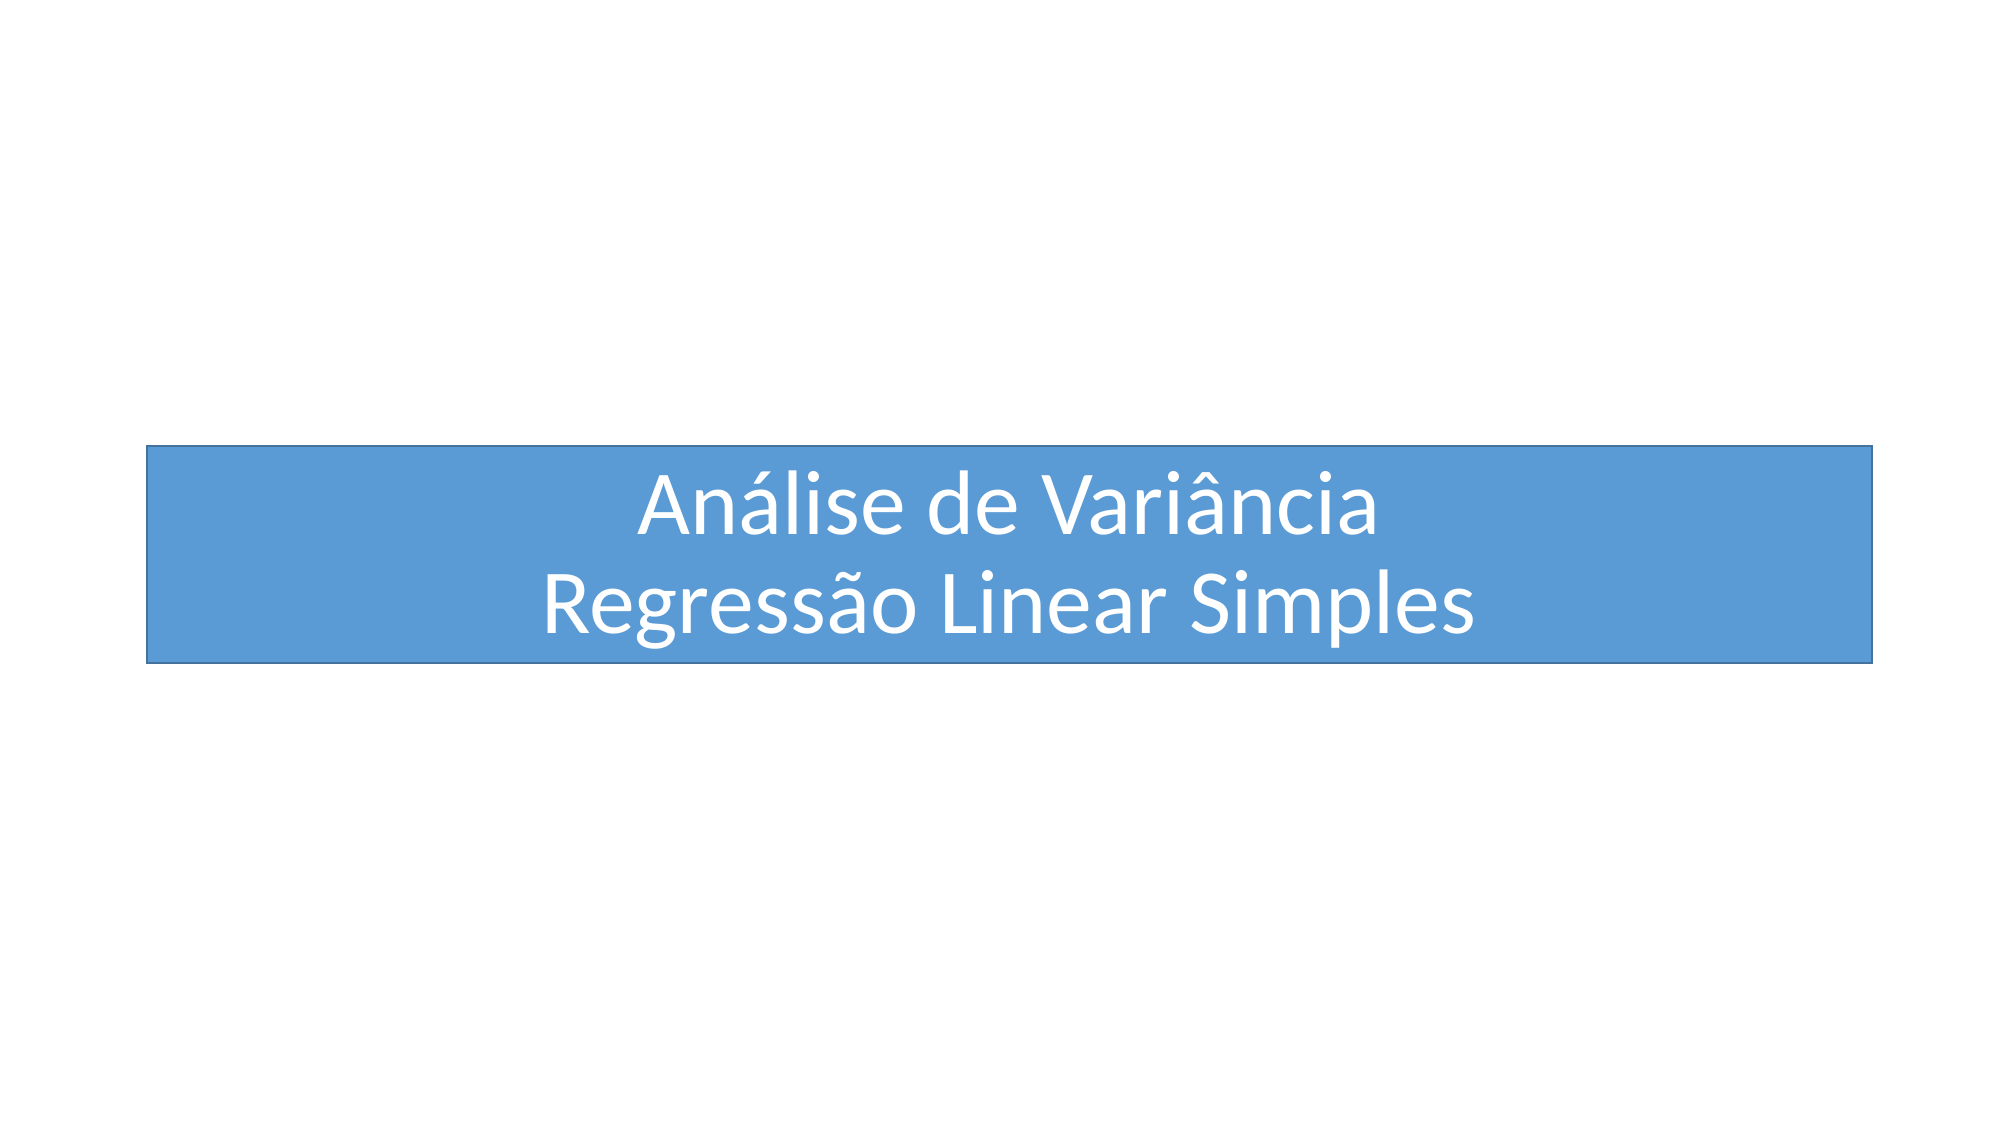

# Análise de Variância Regressão Linear Simples